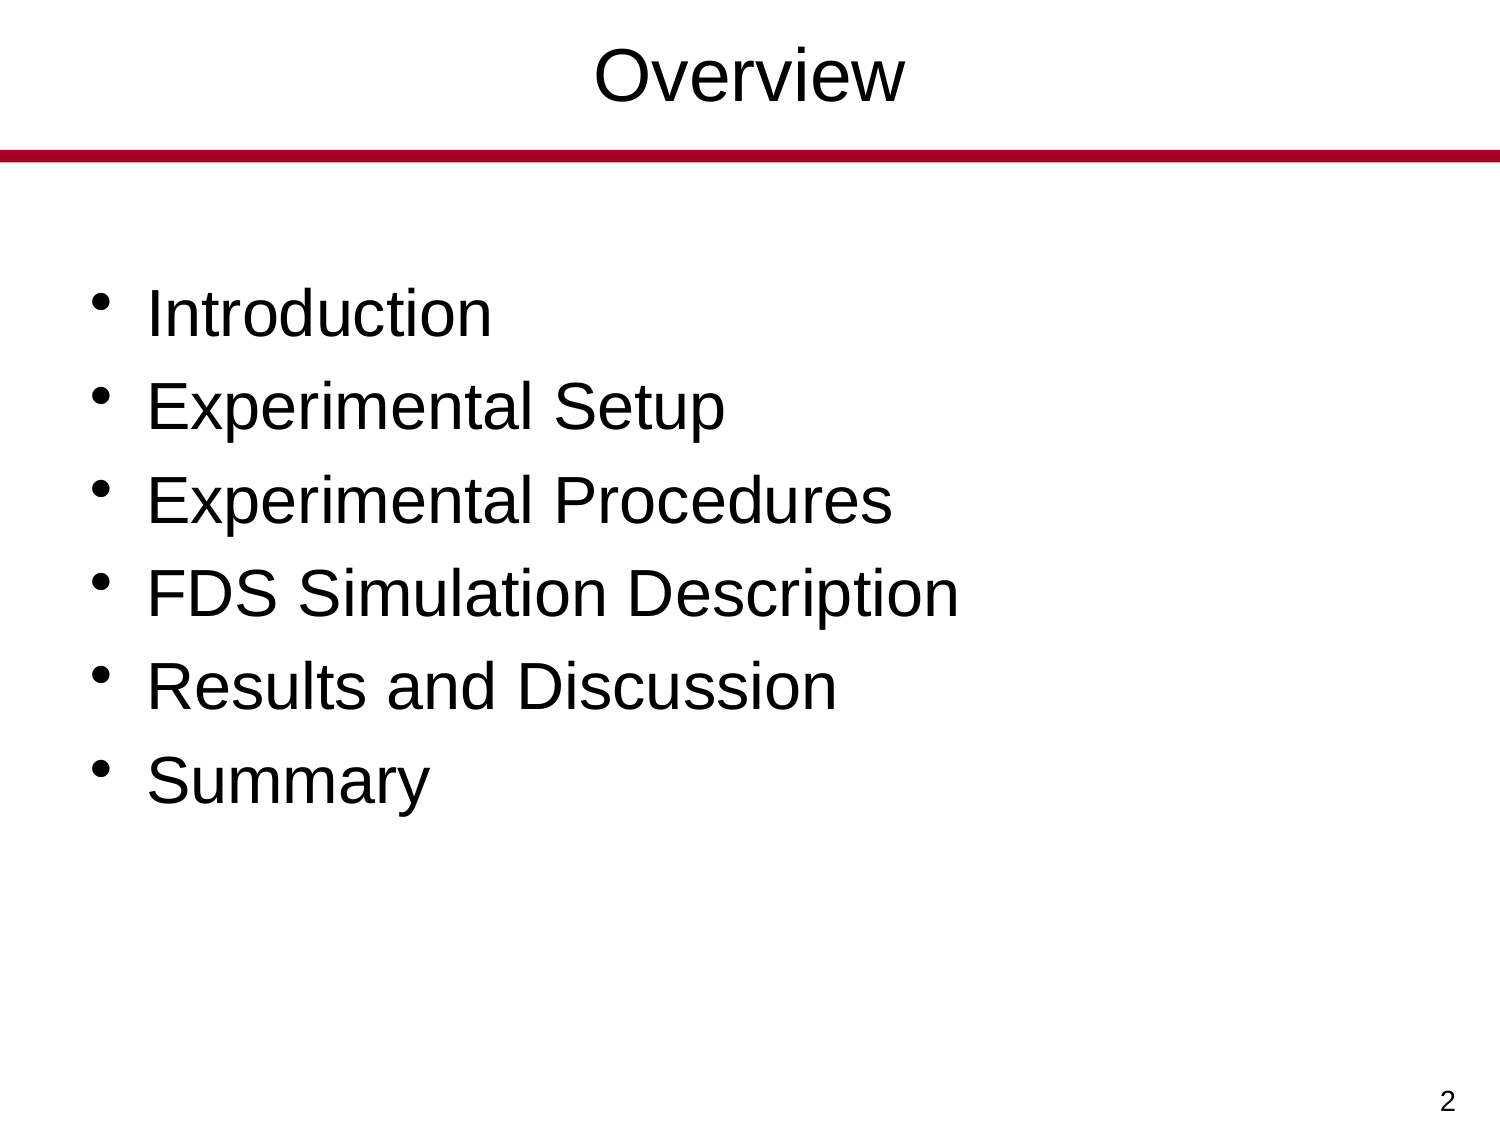

Overview
Introduction
Experimental Setup
Experimental Procedures
FDS Simulation Description
Results and Discussion
Summary